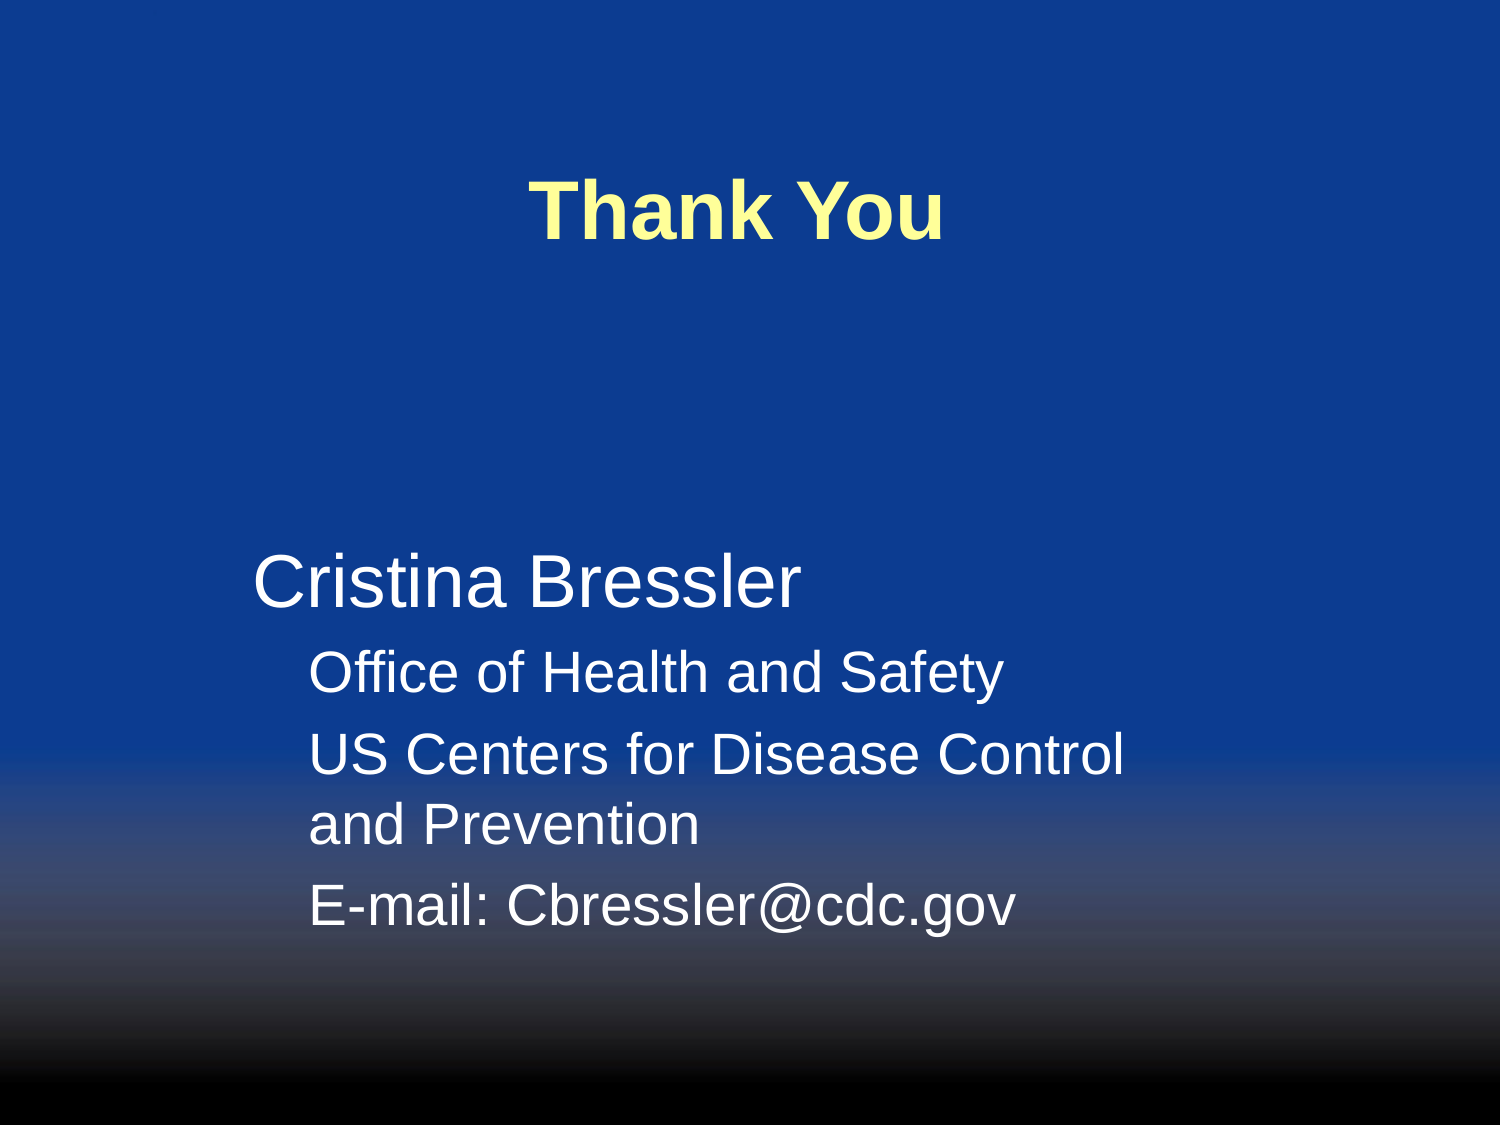

# Thank You
Cristina Bressler
	Office of Health and Safety
	US Centers for Disease Control and Prevention
	E-mail: Cbressler@cdc.gov